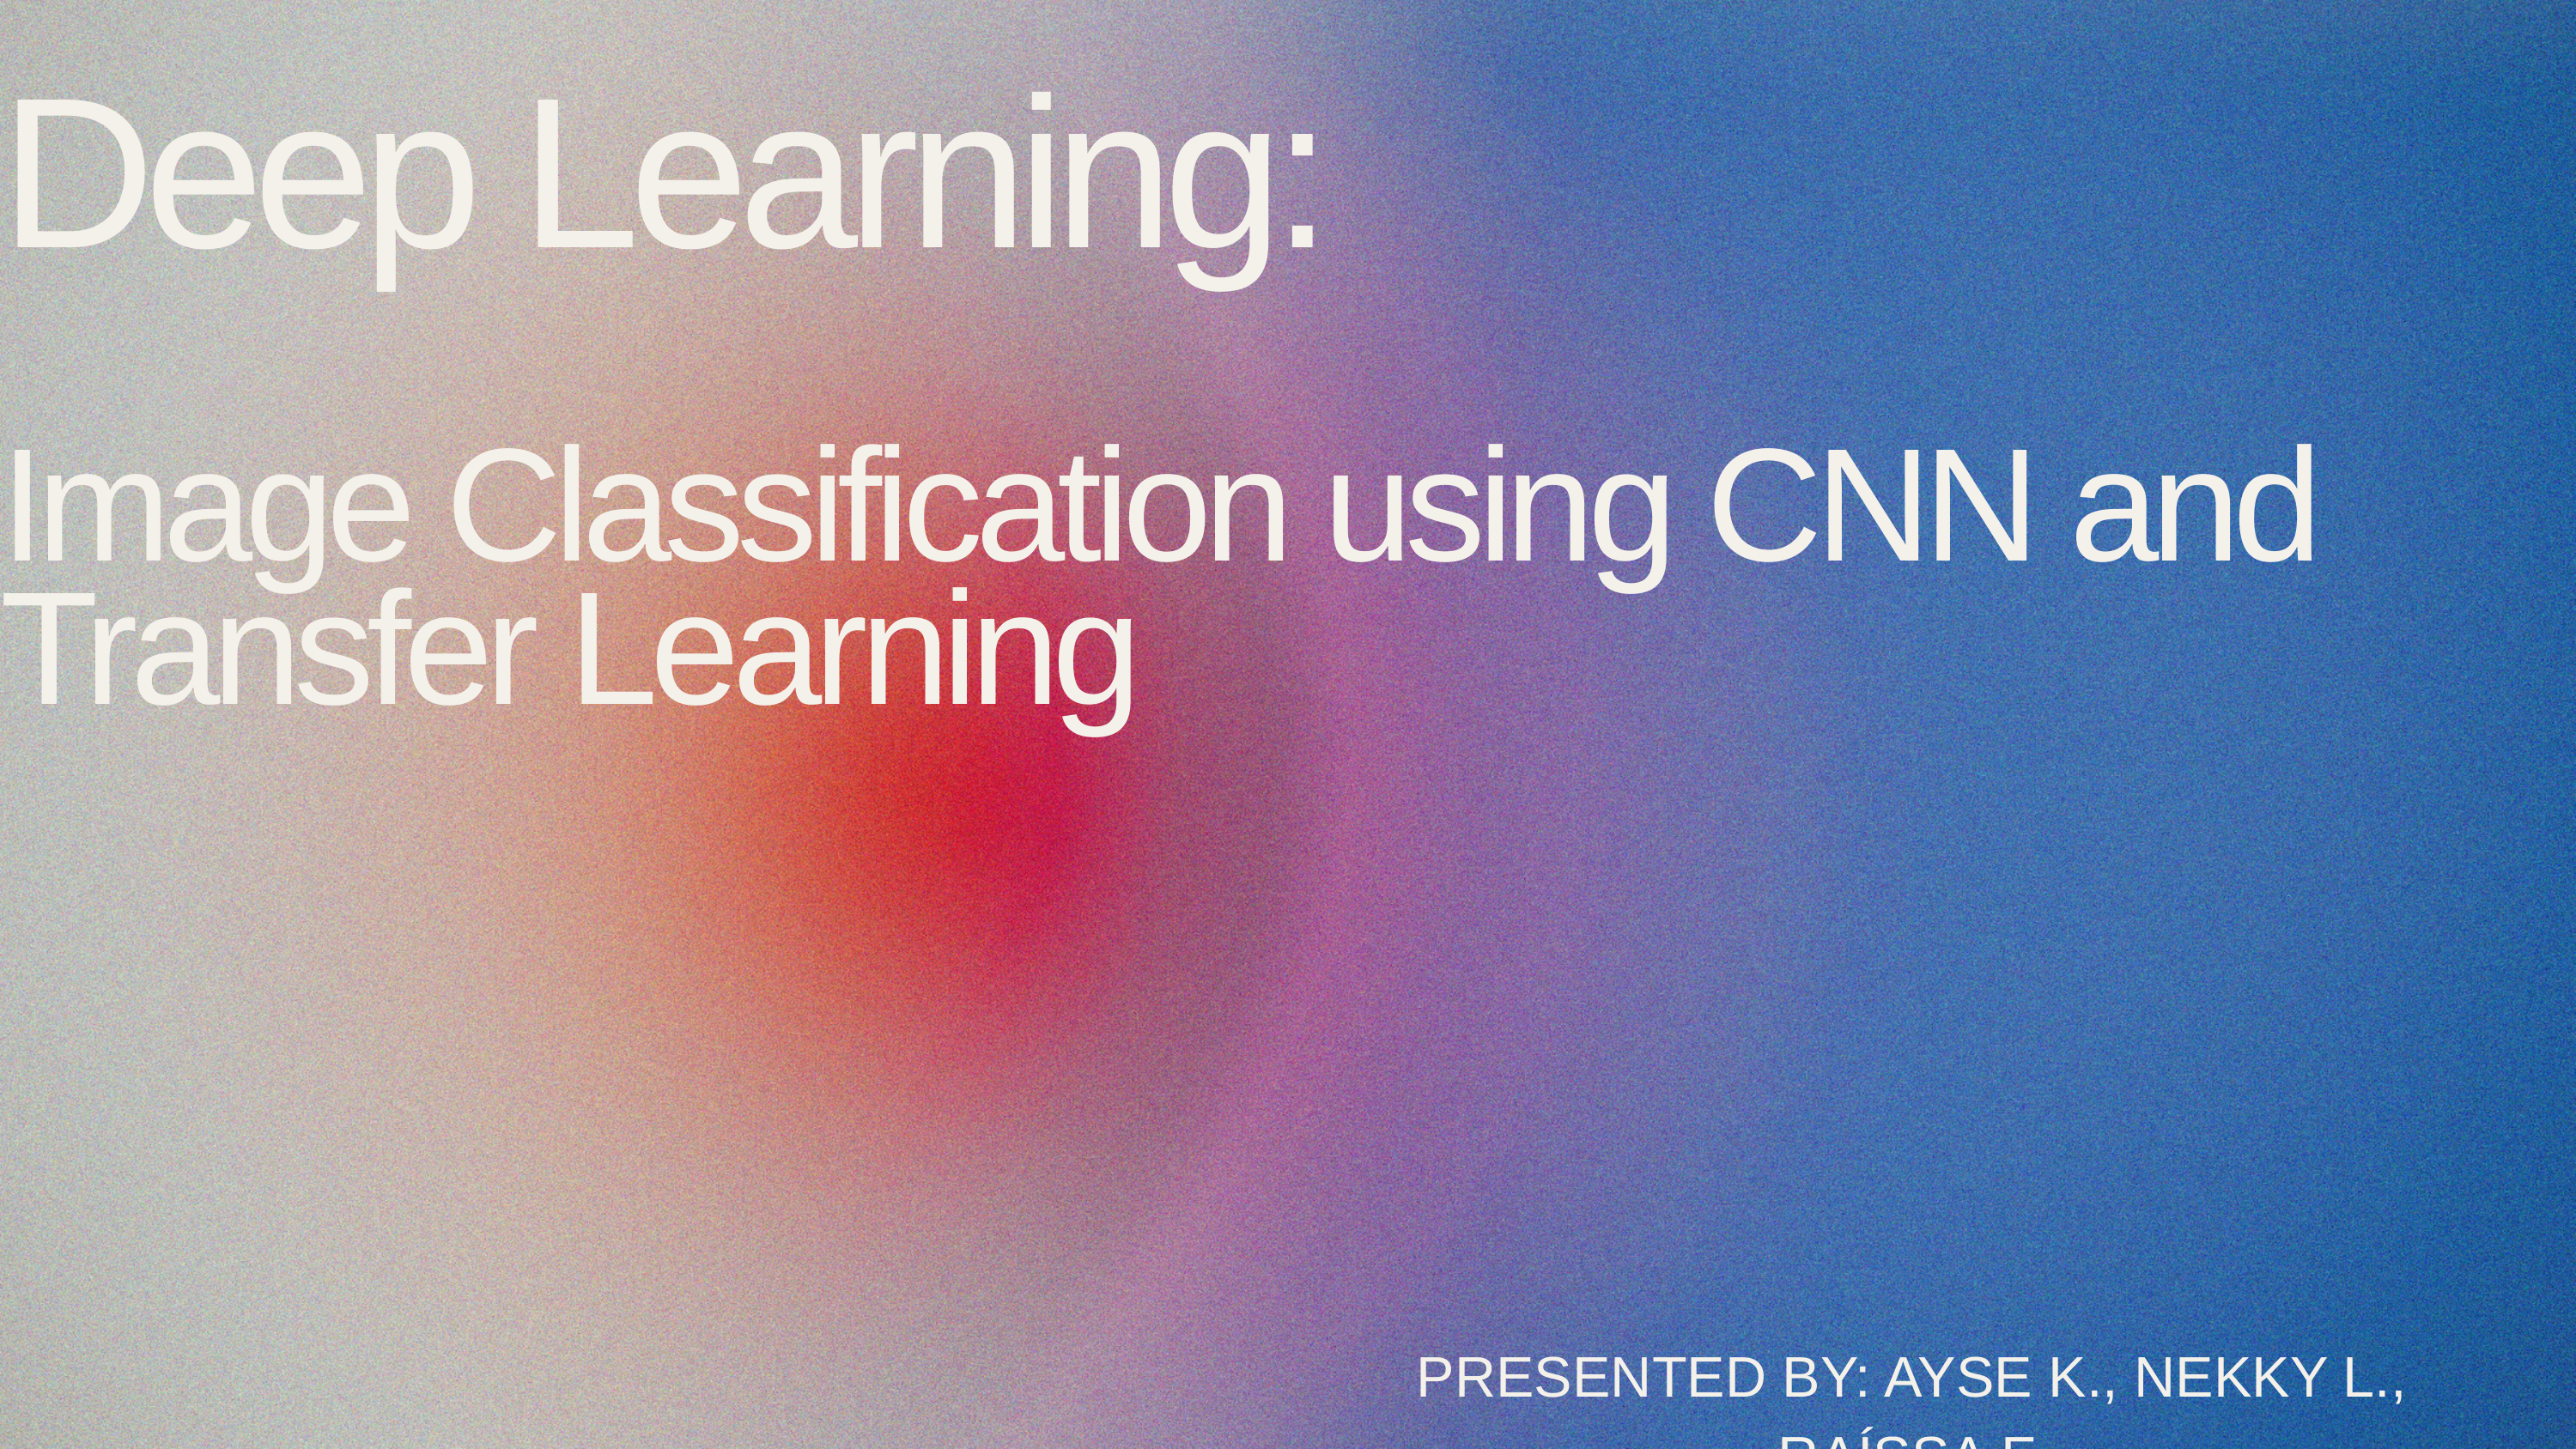

Deep Learning:

Image Classification using CNN and Transfer Learning
PRESENTED BY: AYSE K., NEKKY L., RAÍSSA F.